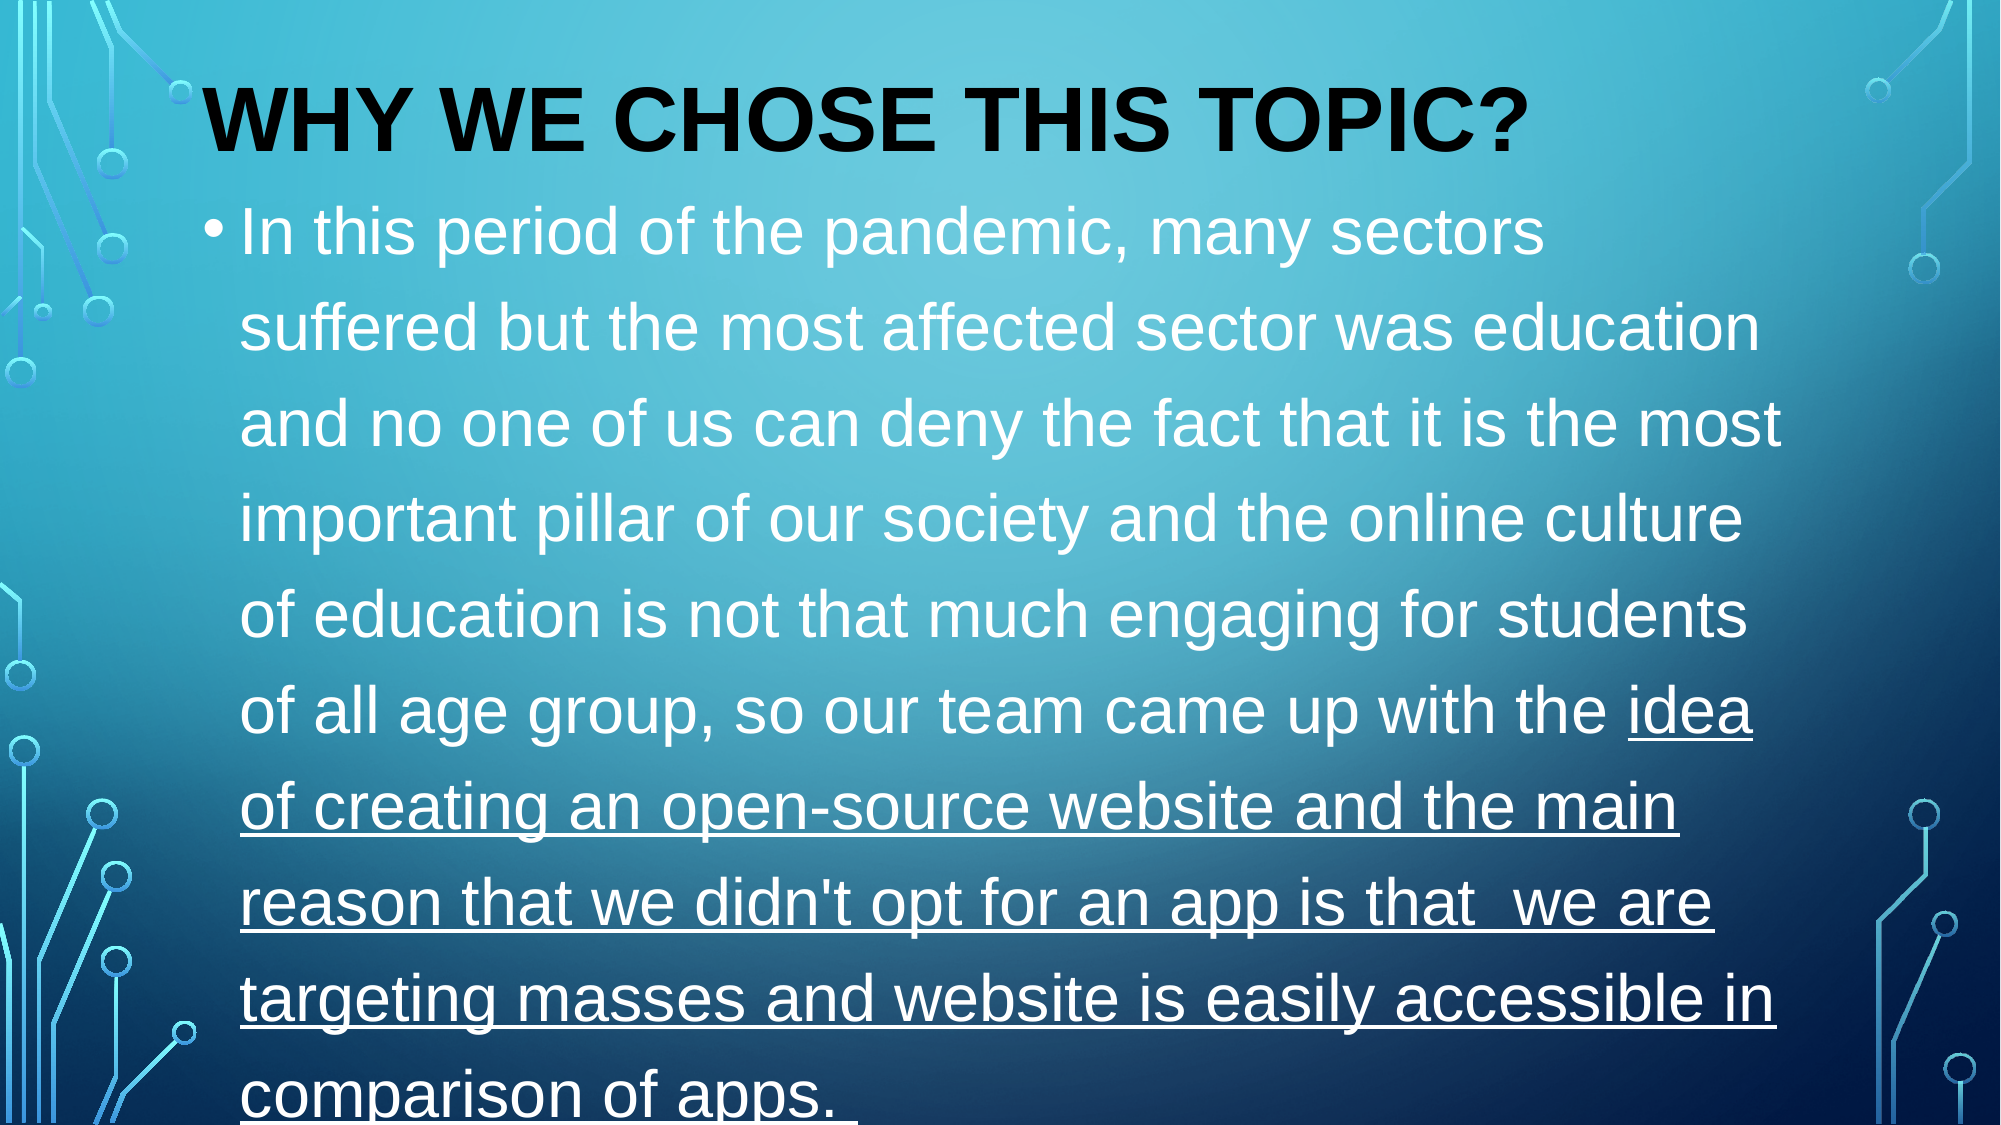

# WHY WE CHOSE THIS TOPIC?
In this period of the pandemic, many sectors suffered but the most affected sector was education and no one of us can deny the fact that it is the most important pillar of our society and the online culture of education is not that much engaging for students of all age group, so our team came up with the idea of creating an open-source website and the main reason that we didn't opt for an app is that  we are targeting masses and website is easily accessible in comparison of apps.